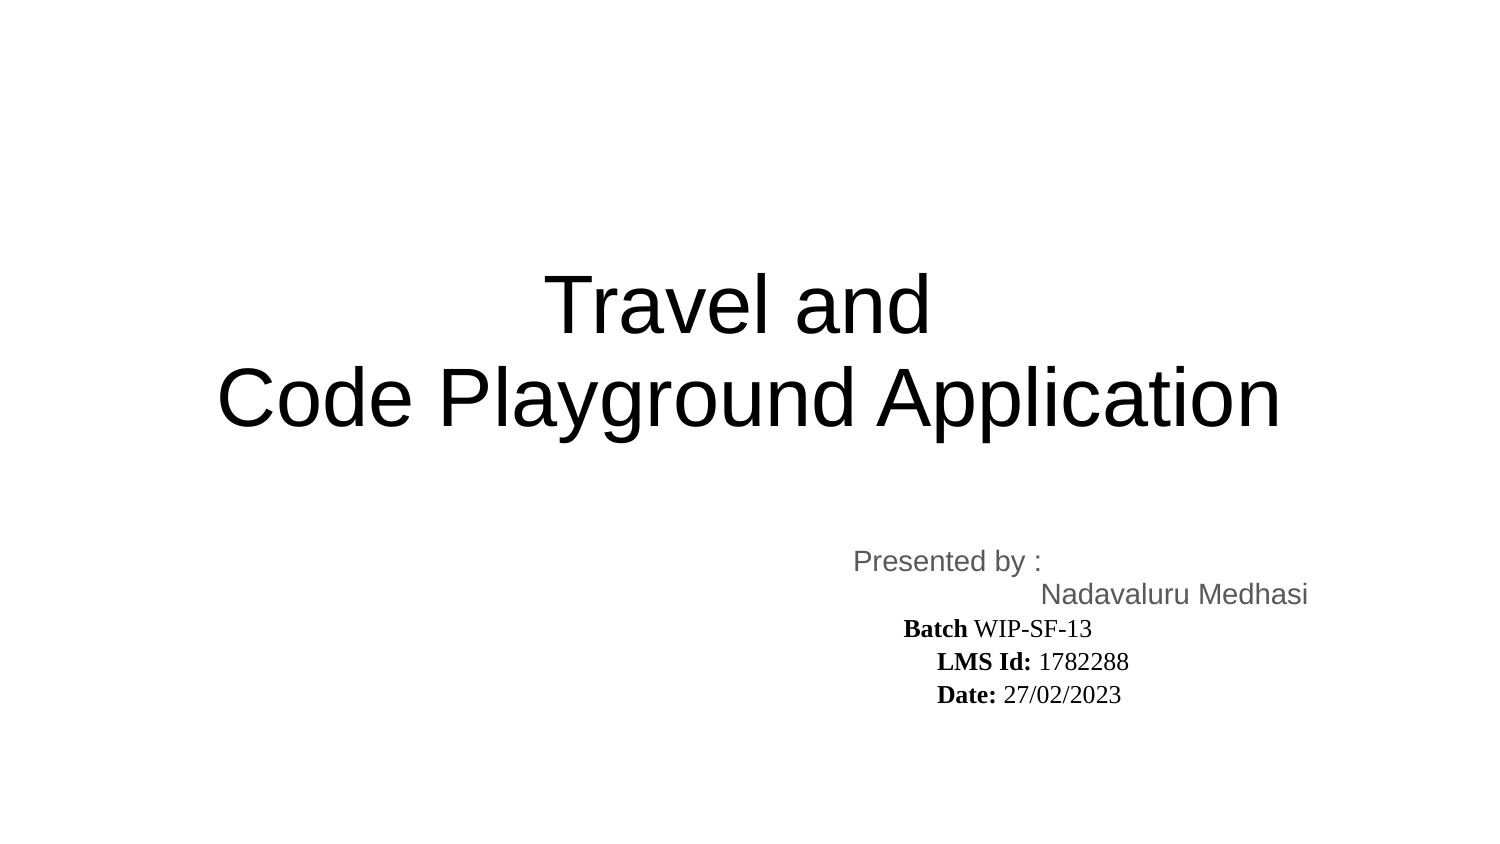

# Travel and
Code Playground Application
                                                                                                 Presented by :
                                                                                                       Nadavaluru Medhasi
	                                                                                                                            Batch WIP-SF-13
                                                                                                                                      LMS Id: 1782288
                                                                                                                                      Date: 27/02/2023